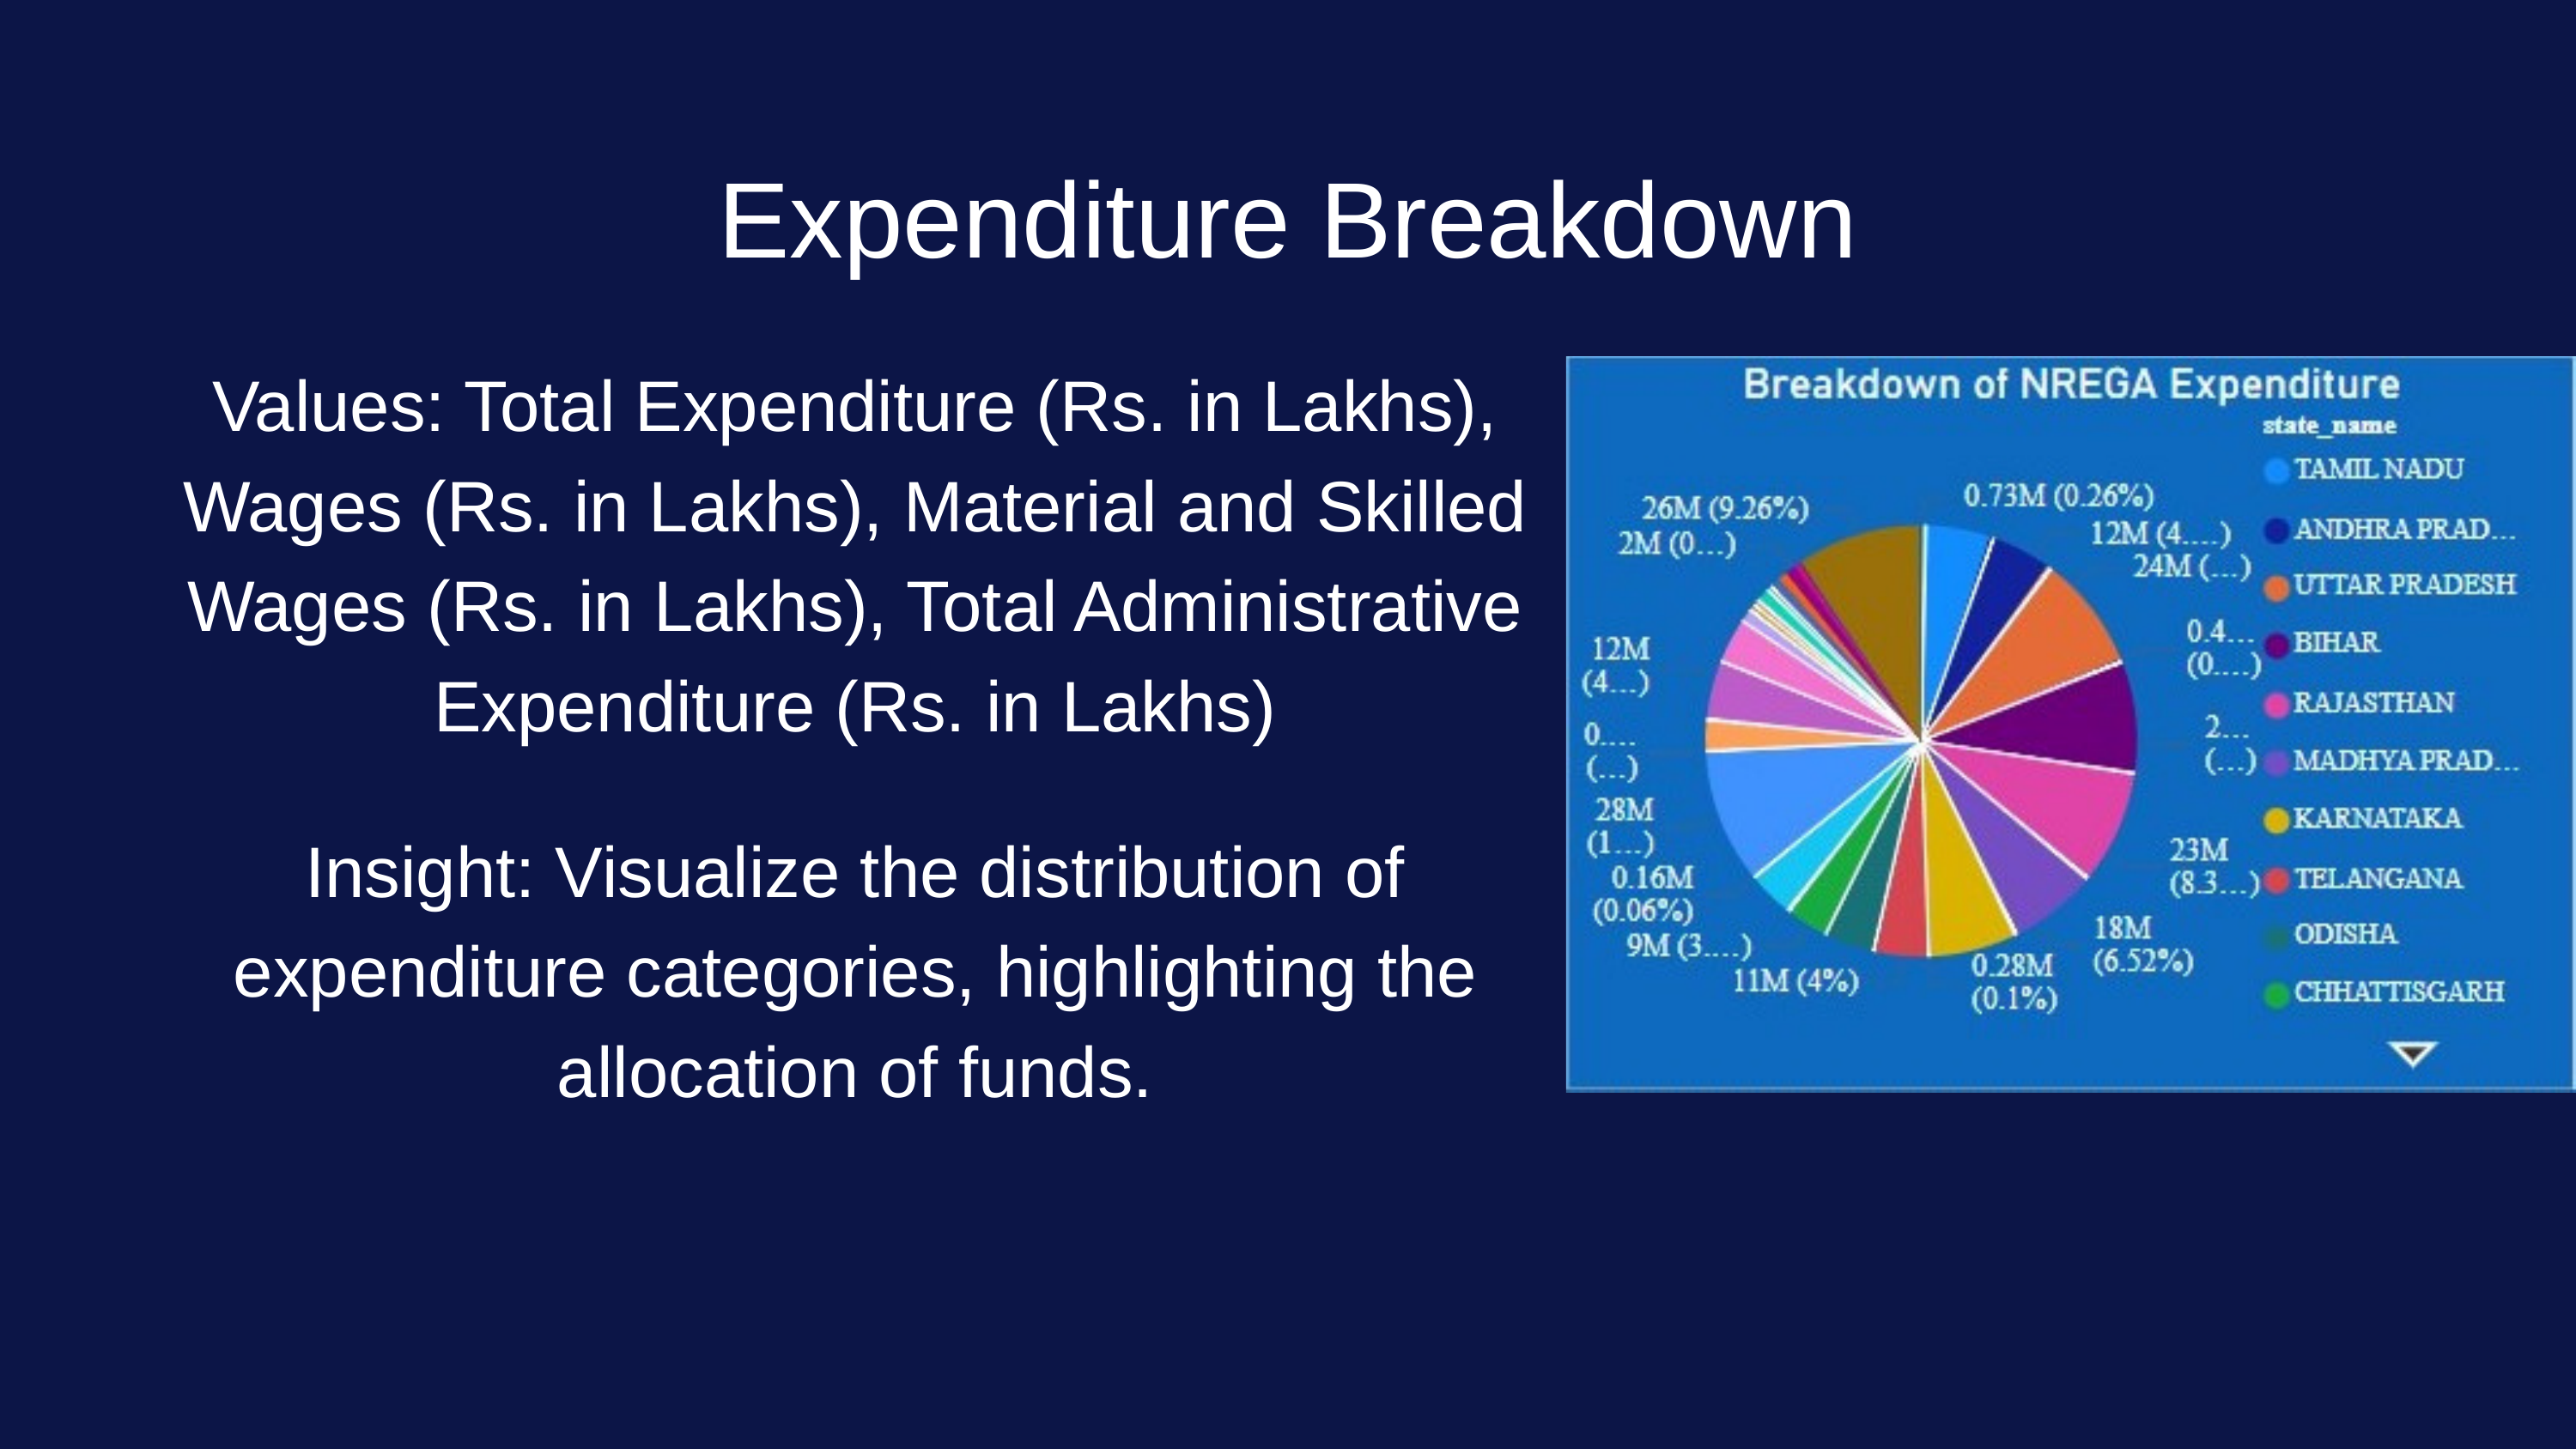

Expenditure Breakdown
Values: Total Expenditure (Rs. in Lakhs), Wages (Rs. in Lakhs), Material and Skilled Wages (Rs. in Lakhs), Total Administrative Expenditure (Rs. in Lakhs)

Insight: Visualize the distribution of expenditure categories, highlighting the allocation of funds.